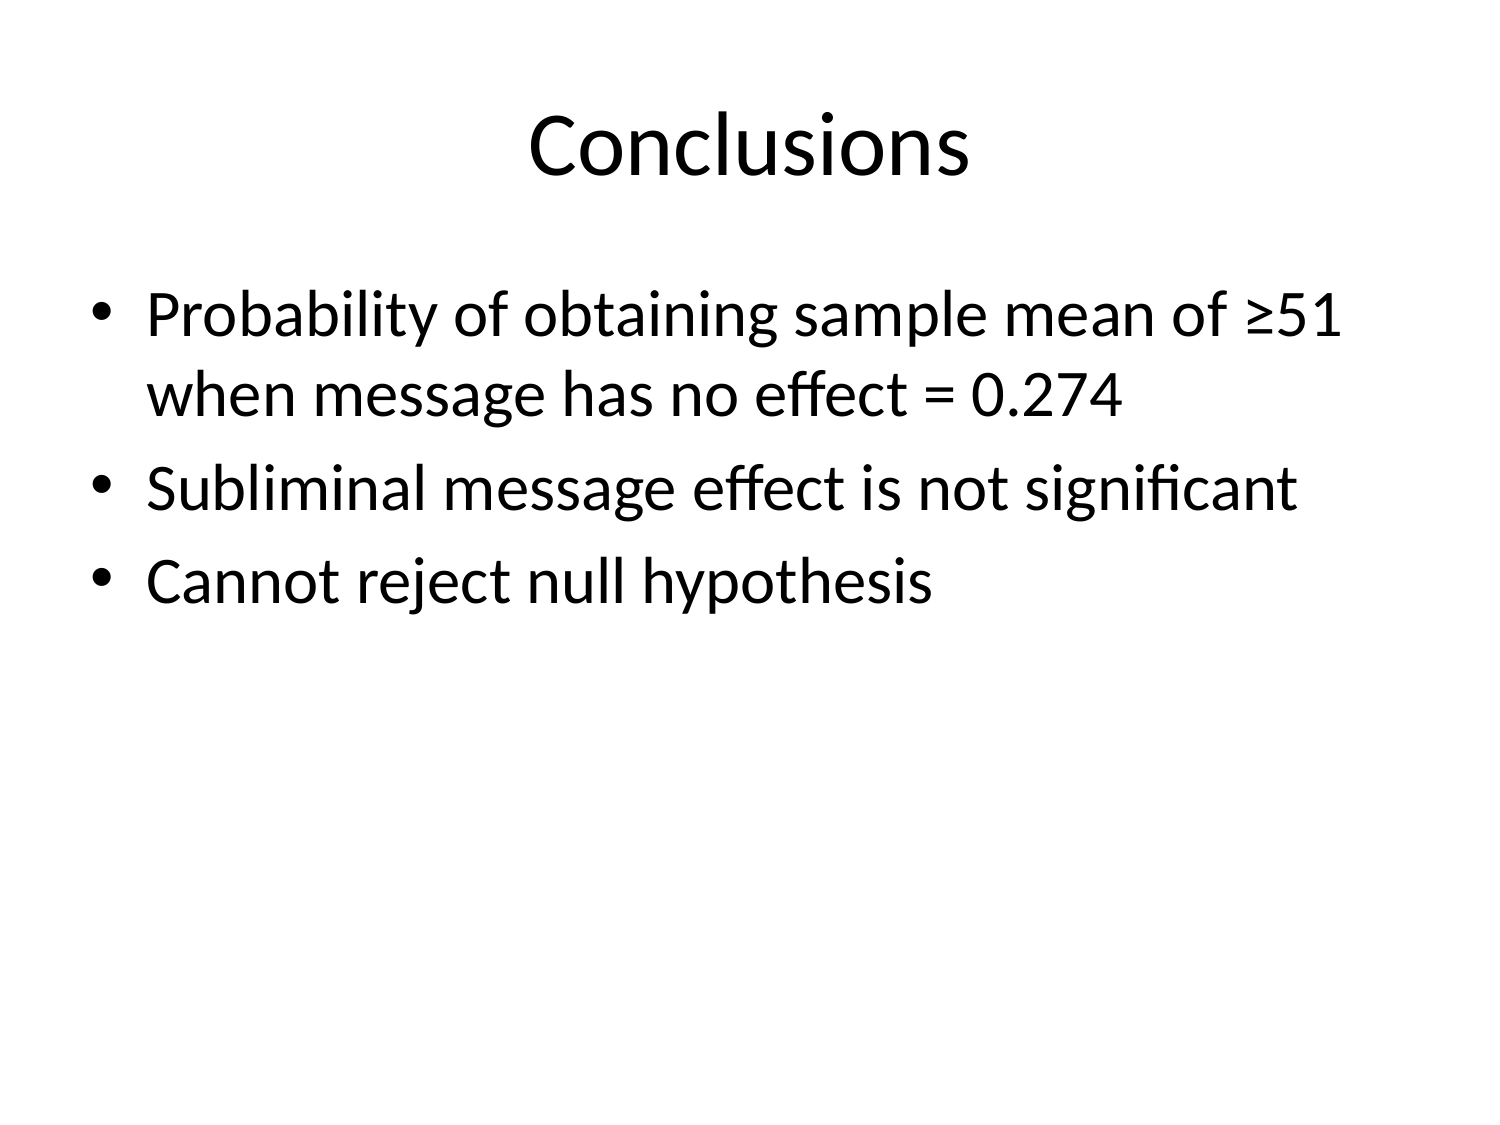

# Conclusions
Probability of obtaining sample mean of ≥51 when message has no effect = 0.274
Subliminal message effect is not significant
Cannot reject null hypothesis